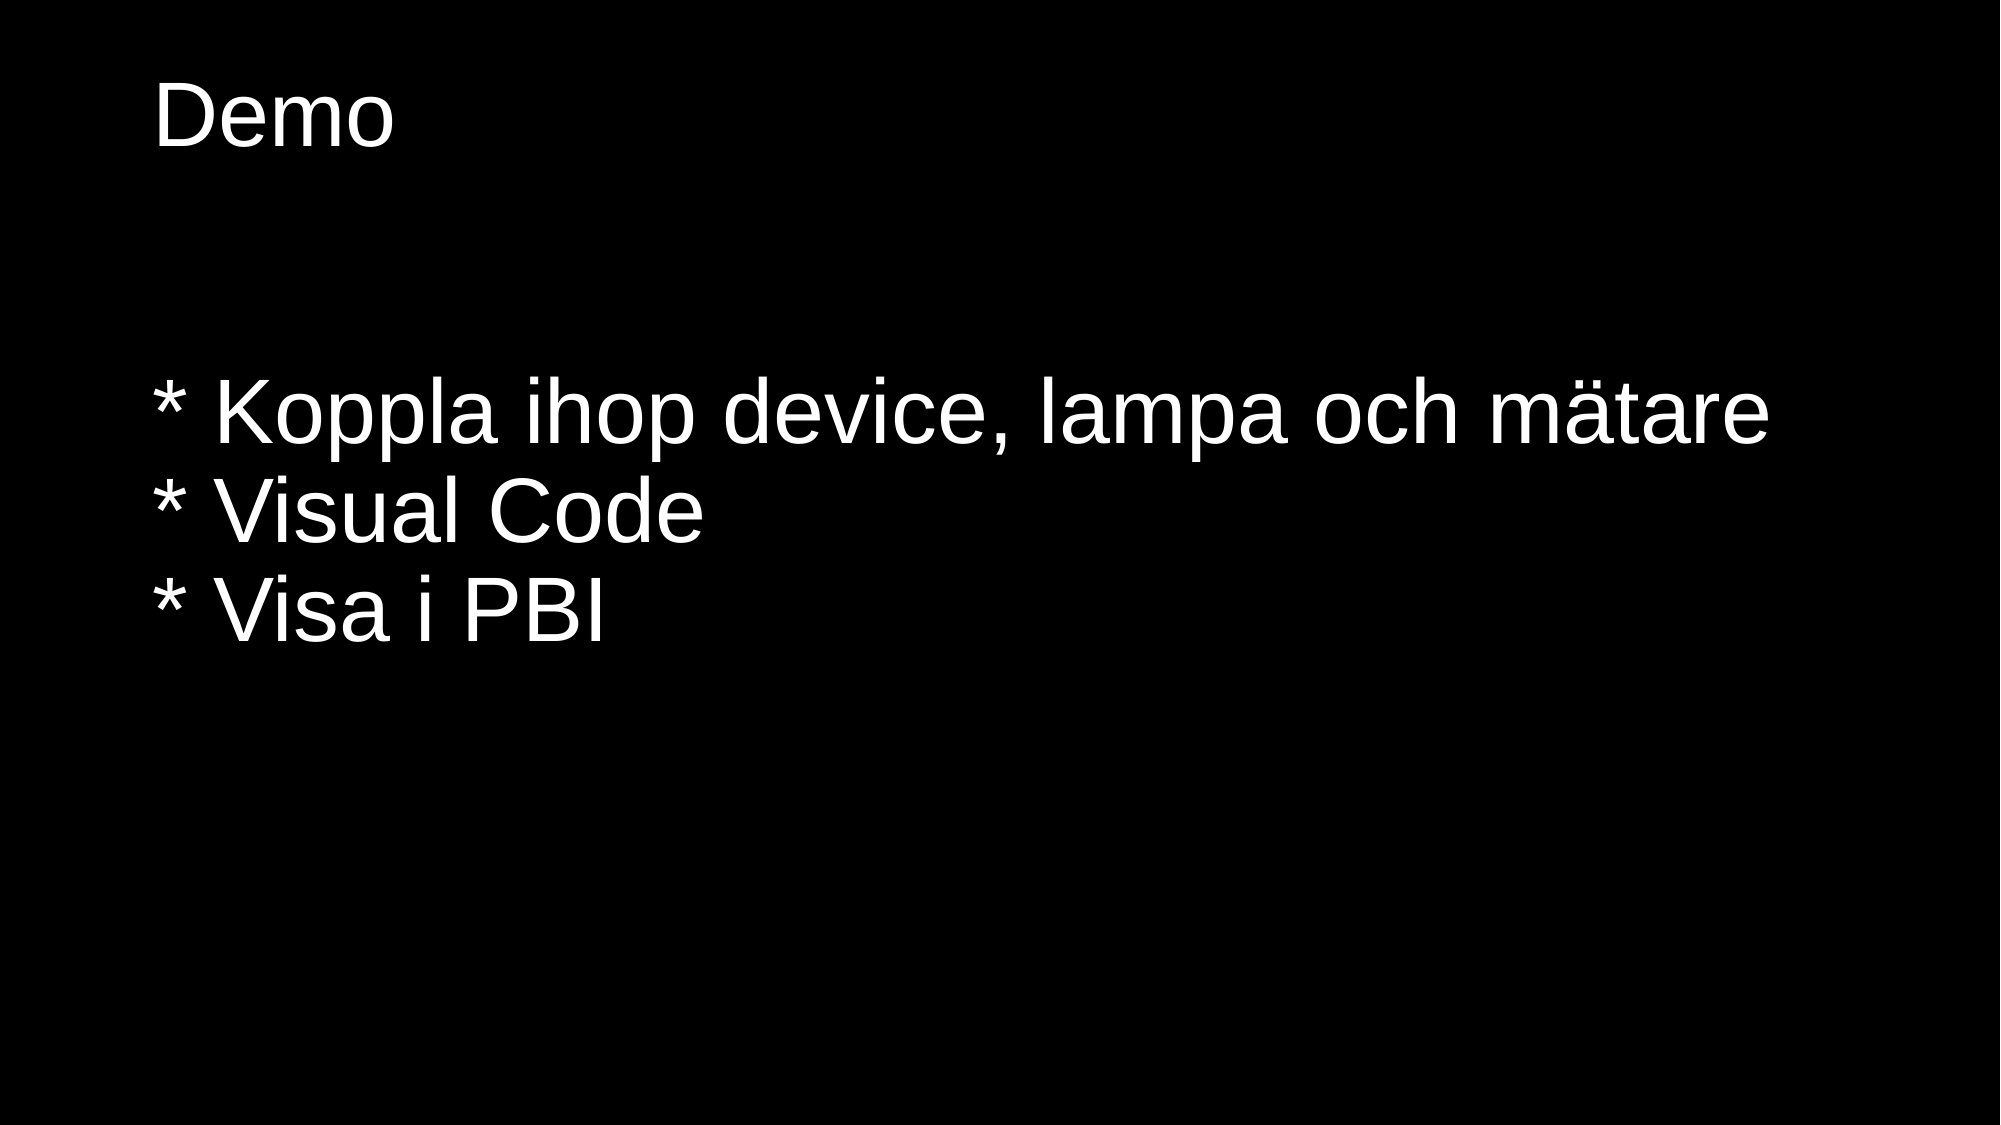

# Demo * Koppla ihop device, lampa och mätare * Visual Code * Visa i PBI